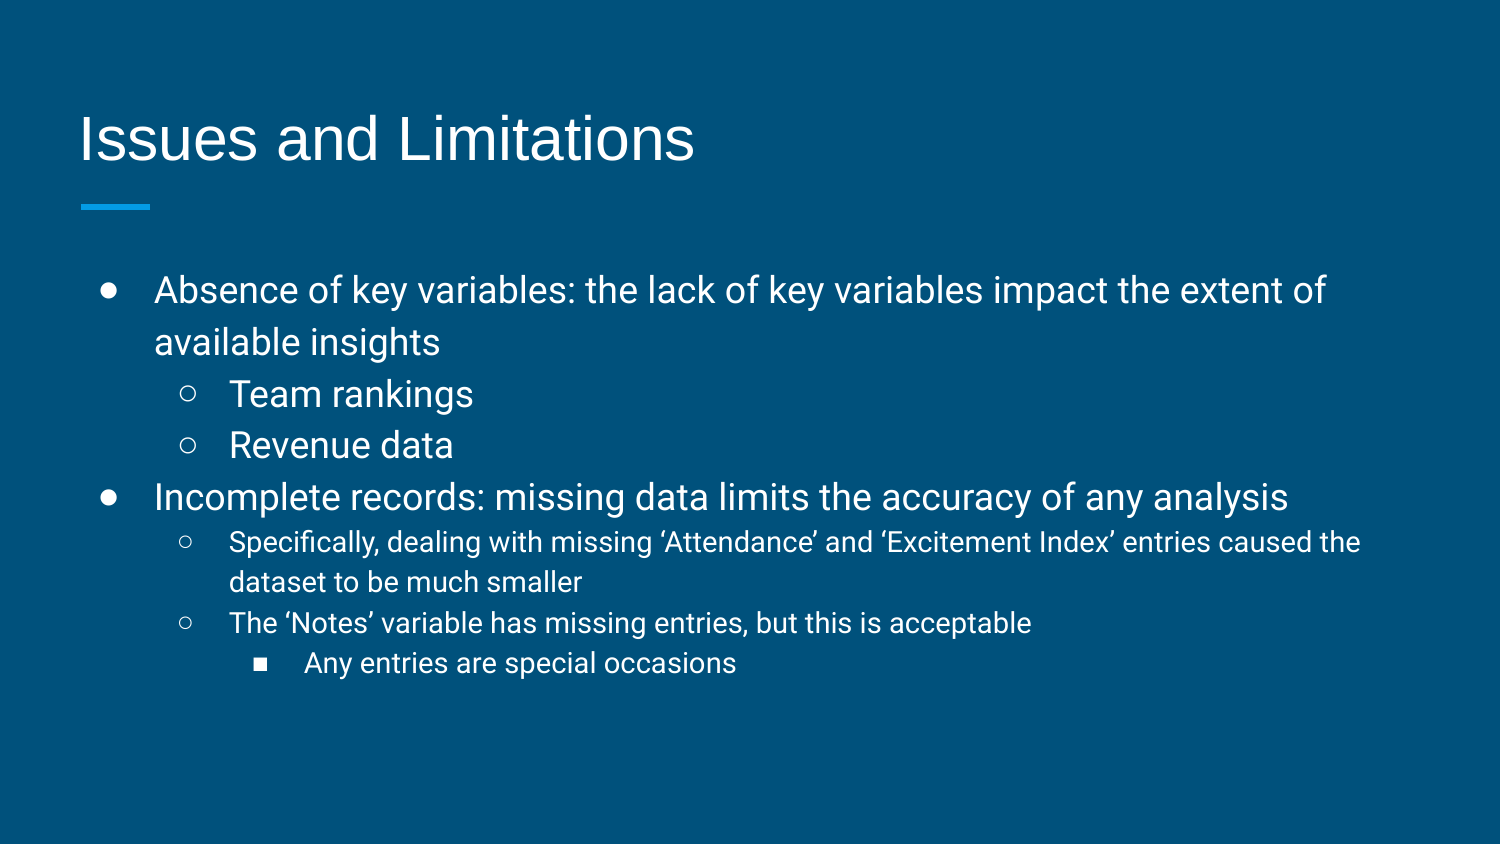

# Issues and Limitations
Absence of key variables: the lack of key variables impact the extent of available insights
Team rankings
Revenue data
Incomplete records: missing data limits the accuracy of any analysis
Specifically, dealing with missing ‘Attendance’ and ‘Excitement Index’ entries caused the dataset to be much smaller
The ‘Notes’ variable has missing entries, but this is acceptable
Any entries are special occasions